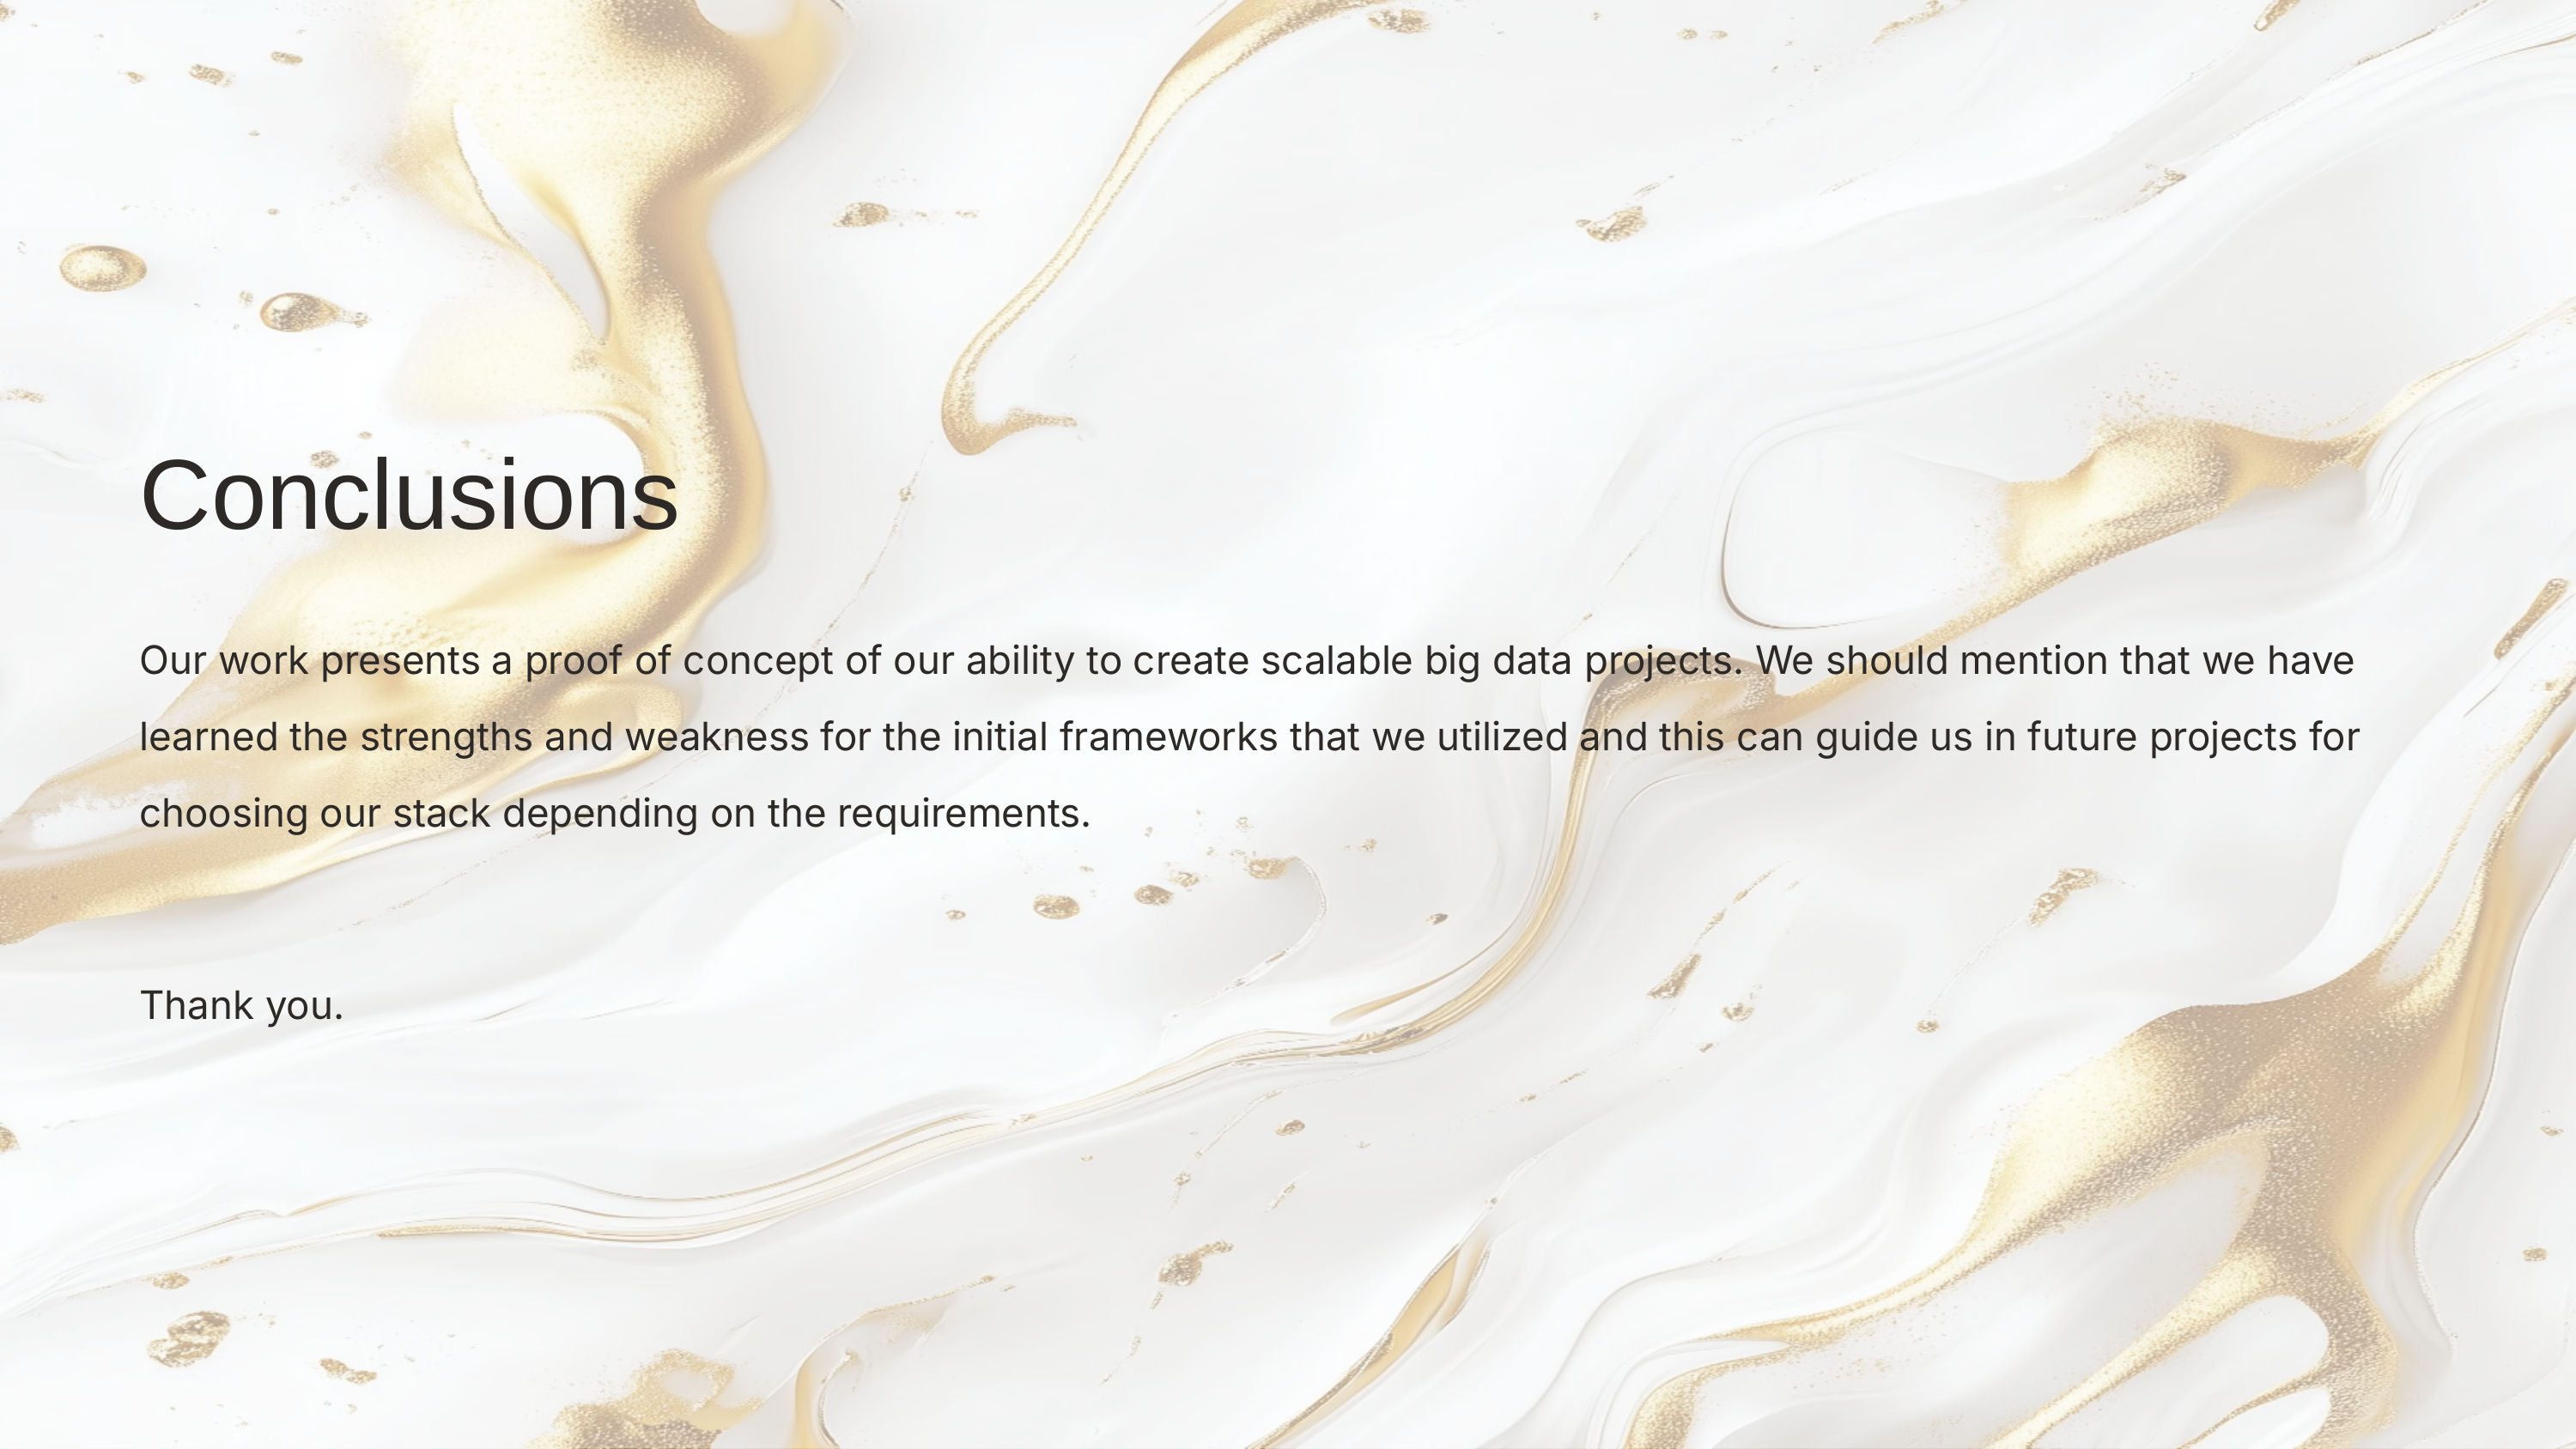

Conclusions

Our work presents a proof of concept of our ability to create scalable big data projects. We should mention that we have learned the strengths and weakness for the initial frameworks that we utilized and this can guide us in future projects for choosing our stack depending on the requirements.

Thank you.